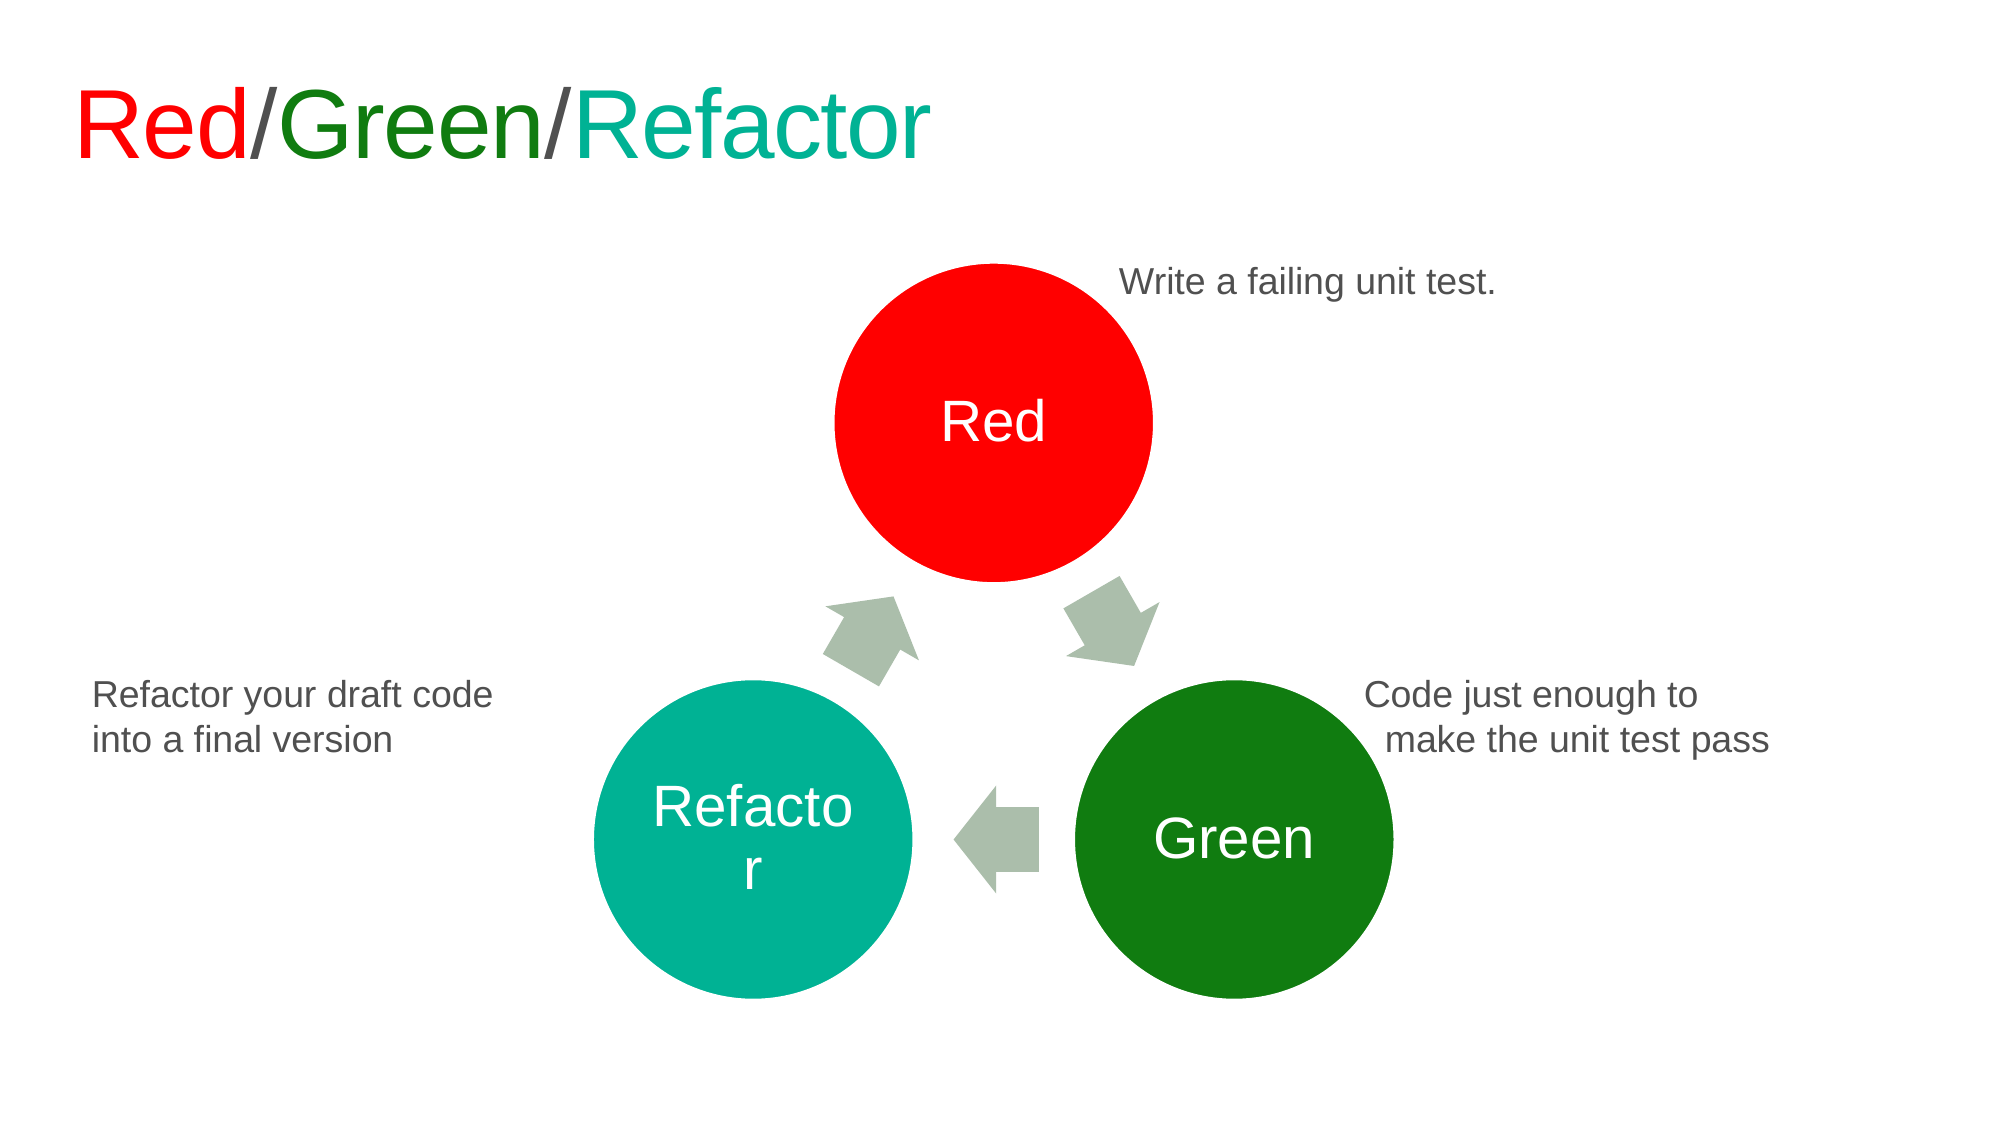

# Red/Green/Refactor
Write a failing unit test.
Red

Green

Refactor

Refactor your draft code
into a final version
Code just enough to
  make the unit test pass